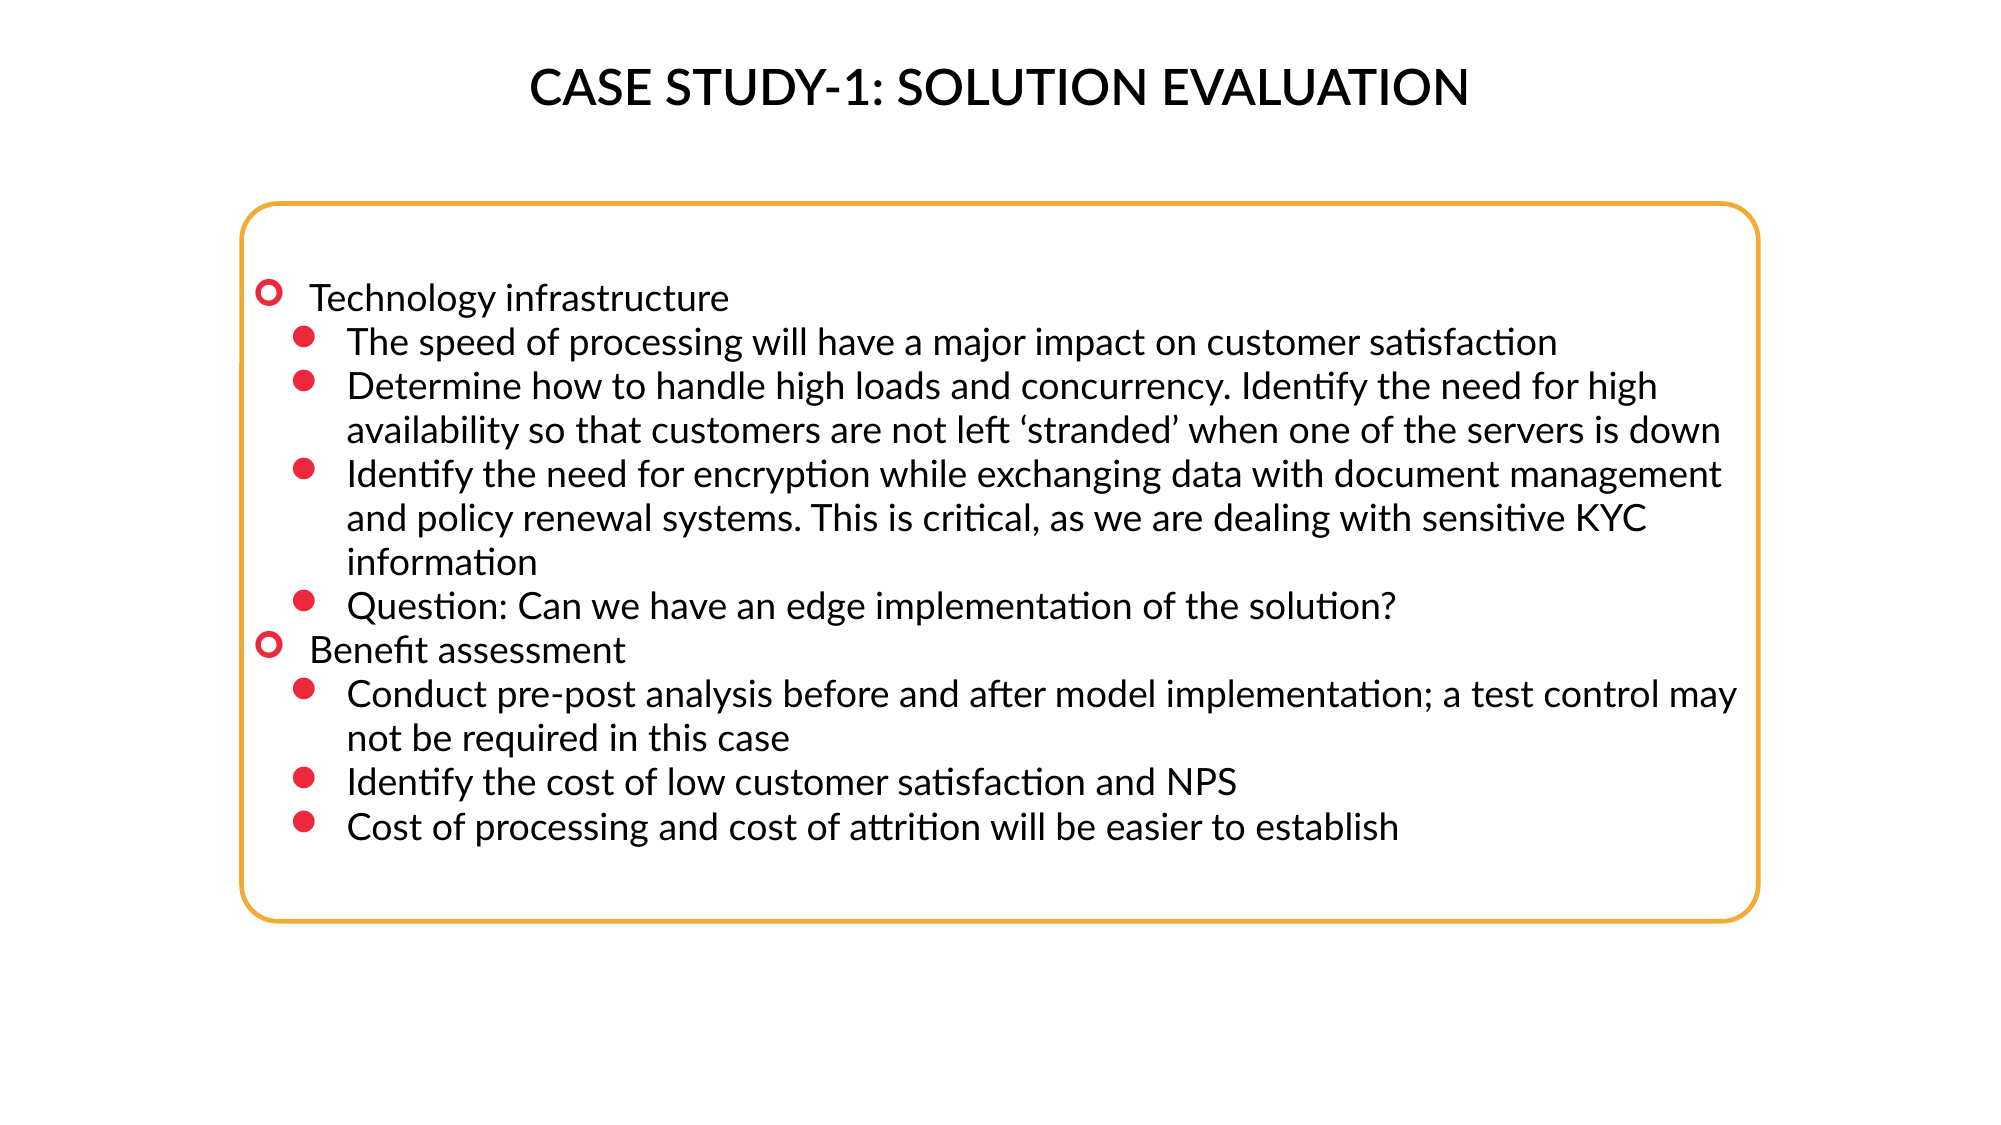

CASE STUDY-1: SOLUTION EVALUATION
Technology infrastructure
The speed of processing will have a major impact on customer satisfaction
Determine how to handle high loads and concurrency. Identify the need for high availability so that customers are not left ‘stranded’ when one of the servers is down
Identify the need for encryption while exchanging data with document management and policy renewal systems. This is critical, as we are dealing with sensitive KYC information
Question: Can we have an edge implementation of the solution?
Benefit assessment
Conduct pre-post analysis before and after model implementation; a test control may not be required in this case
Identify the cost of low customer satisfaction and NPS
Cost of processing and cost of attrition will be easier to establish